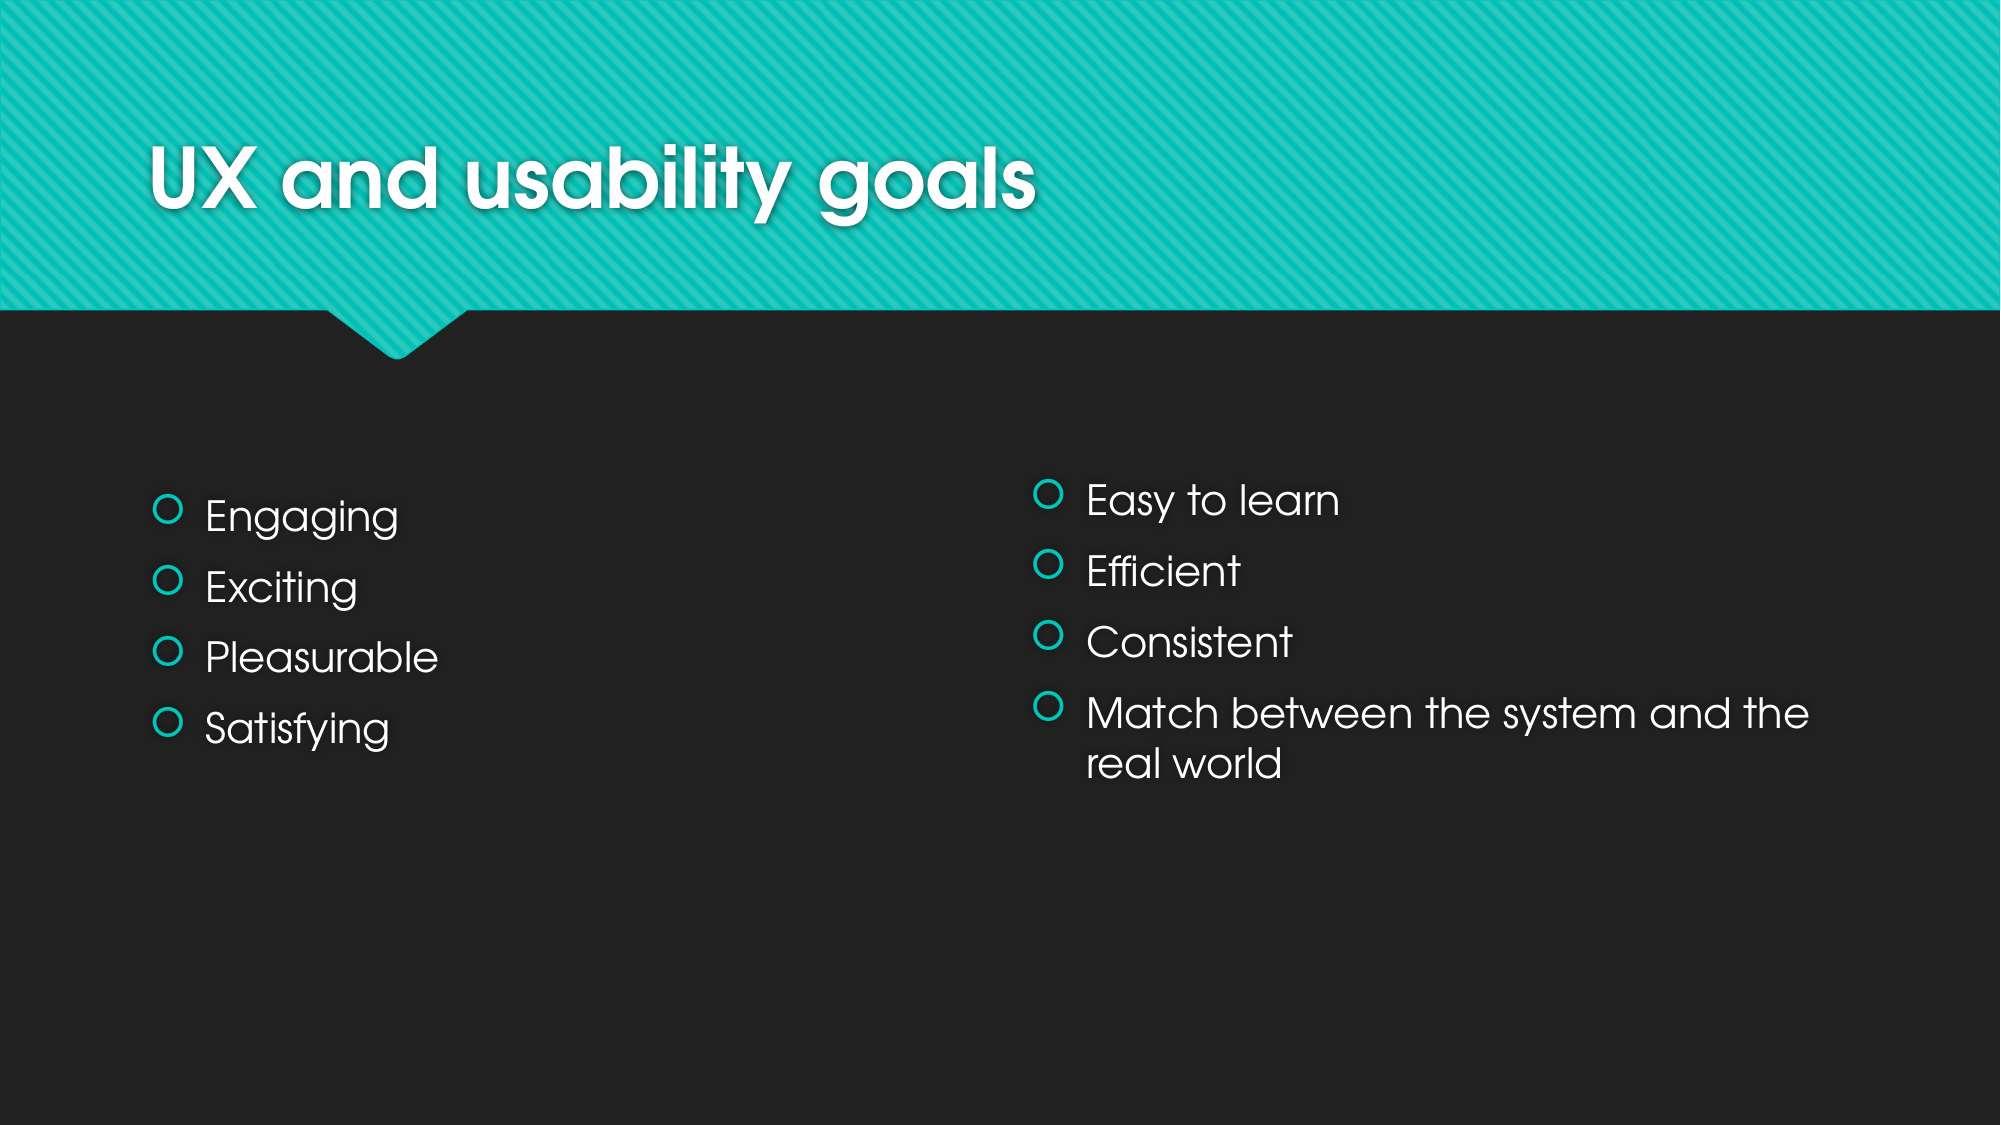

# UX and usability goals
Engaging
Exciting
Pleasurable
Satisfying
Easy to learn
Efficient
Consistent
Match between the system and the real world